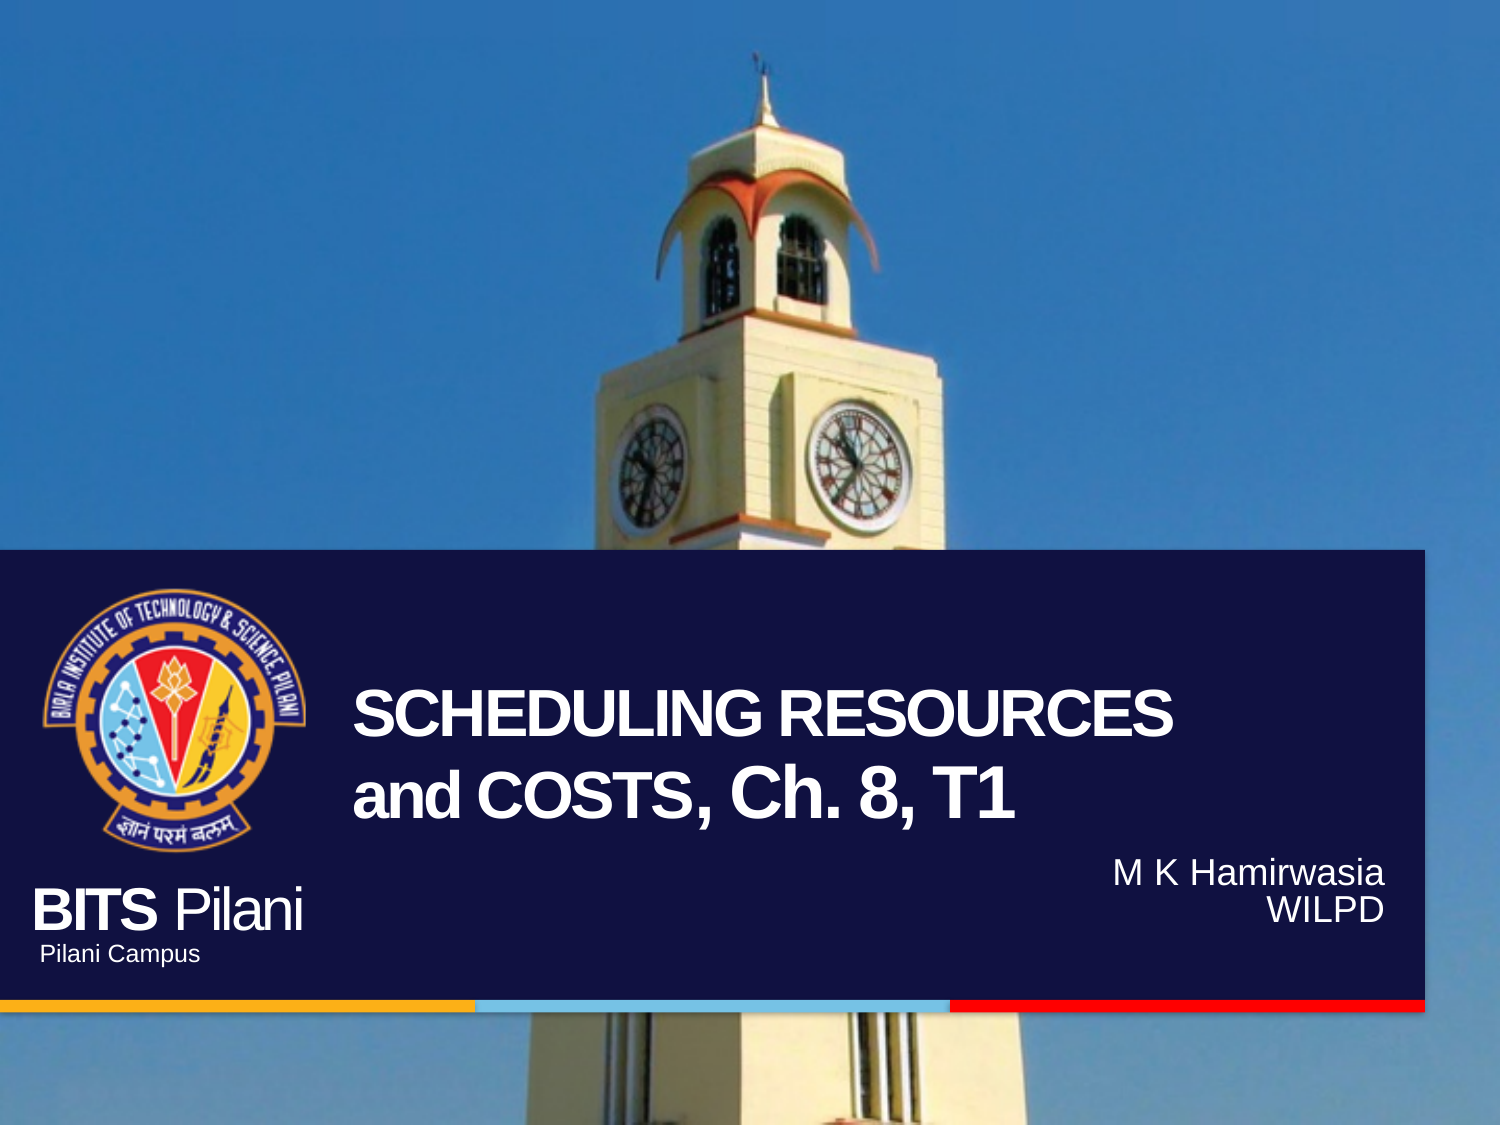

# SCHEDULING RESOURCES and COSTS, Ch. 8, T1
 M K Hamirwasia
WILPD